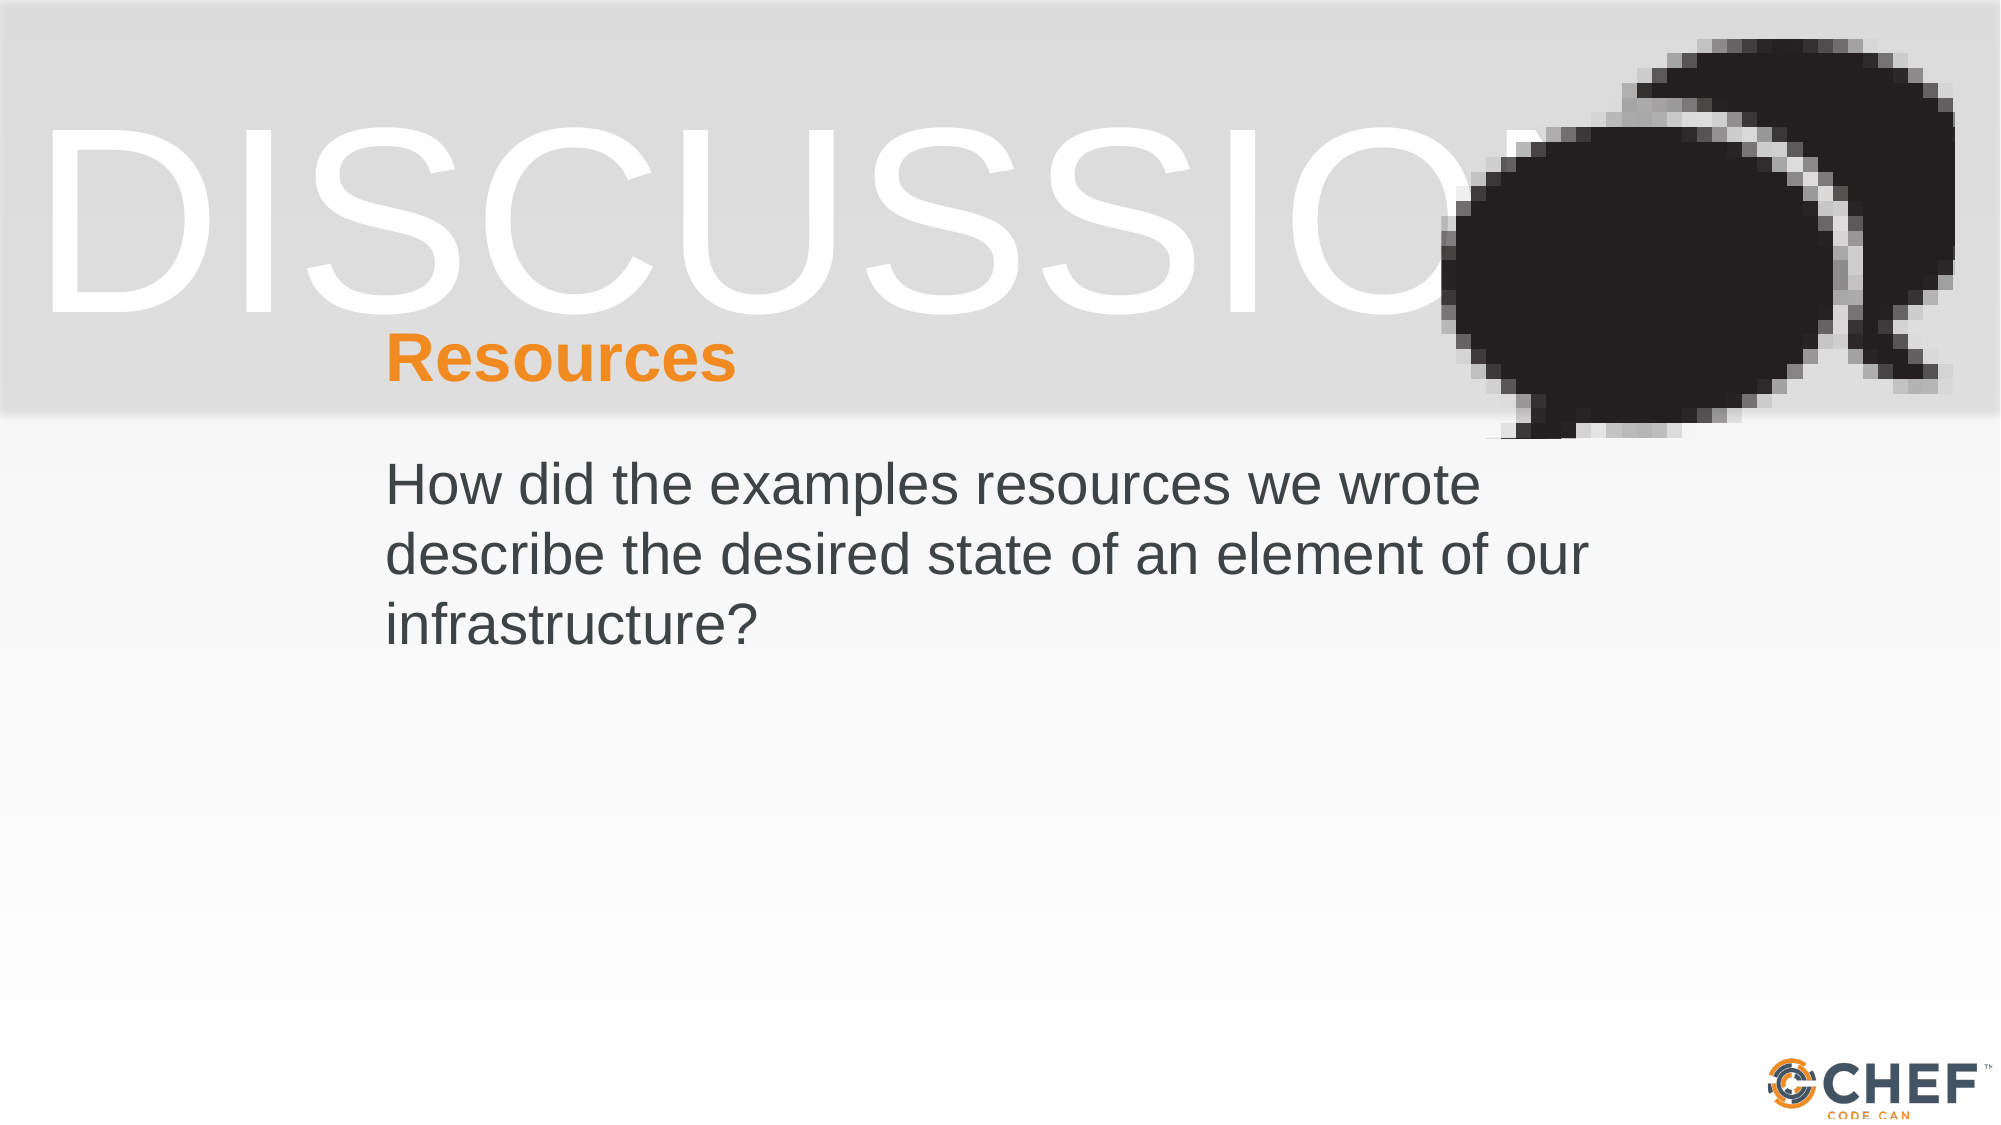

# Resources
How did the examples resources we wrote describe the desired state of an element of our infrastructure?